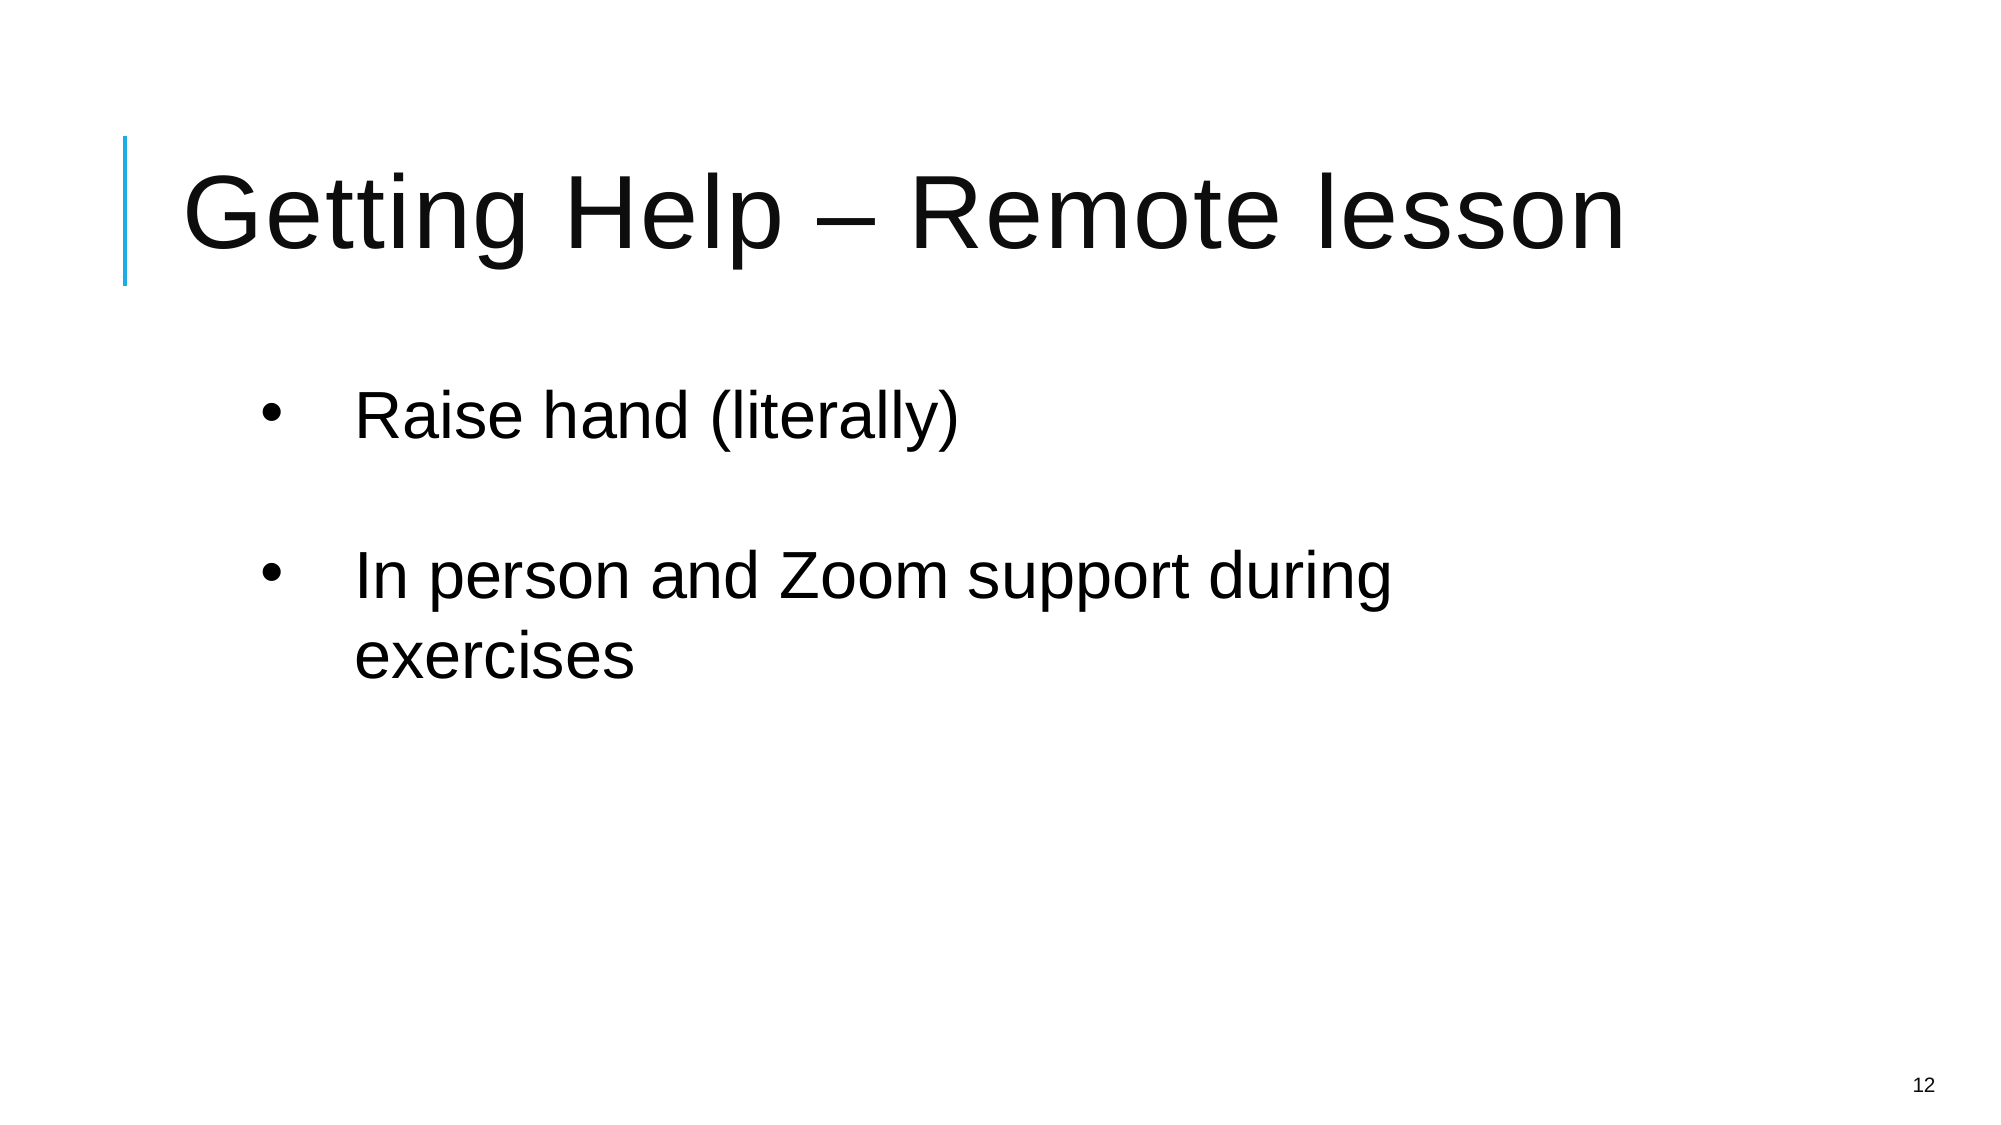

# Getting Help – Remote lesson
Raise hand (literally)

In person and Zoom support during exercises

12